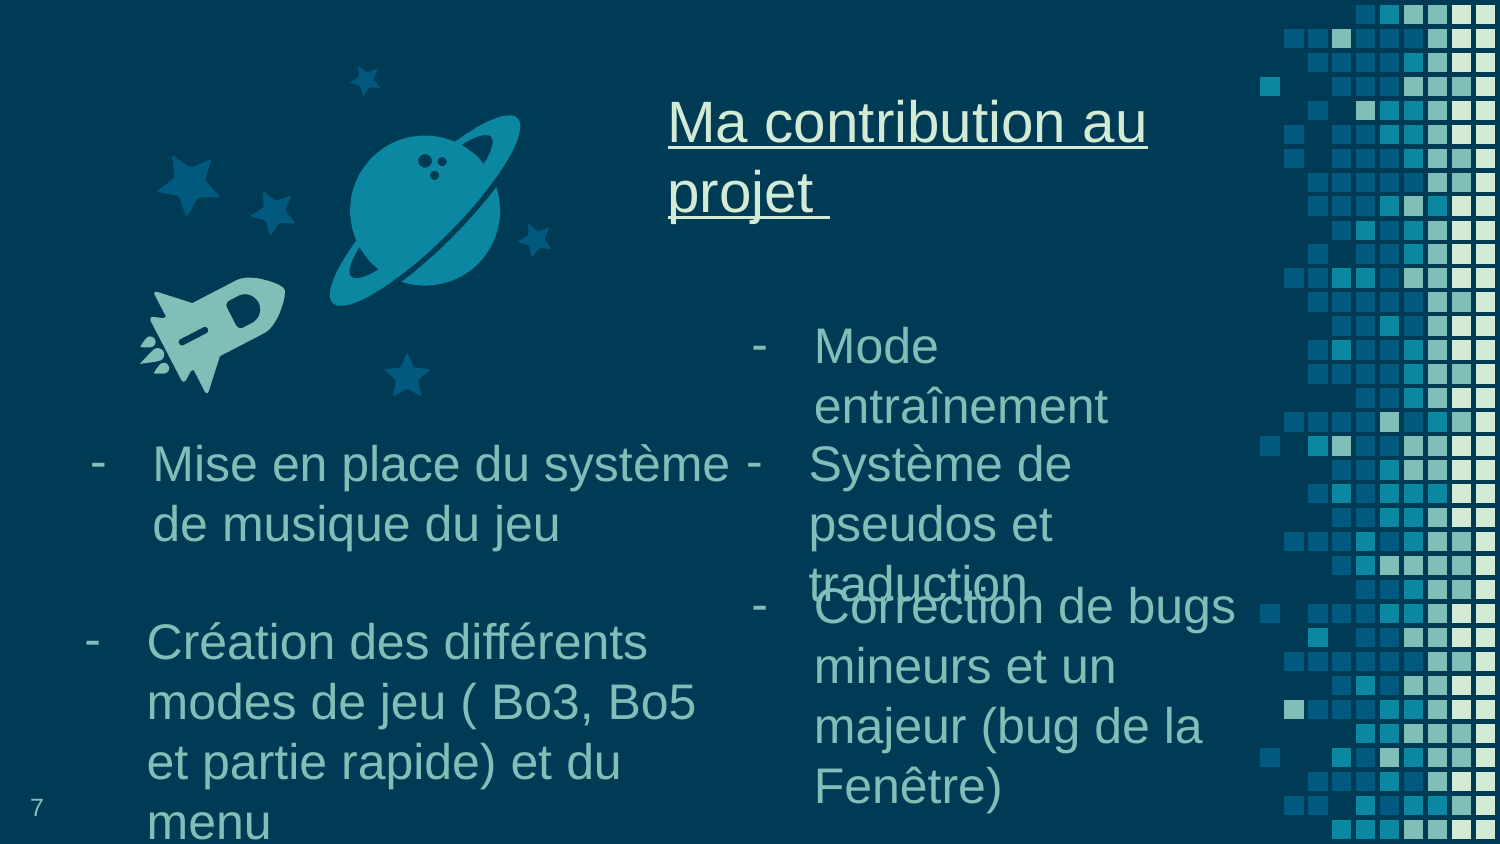

Ma contribution au projet

Mode entraînement

Mise en place du système de musique du jeu
Système de pseudos et traduction
Correction de bugs mineurs et un majeur (bug de la Fenêtre)
Création des différents modes de jeu ( Bo3, Bo5 et partie rapide) et du menu
7